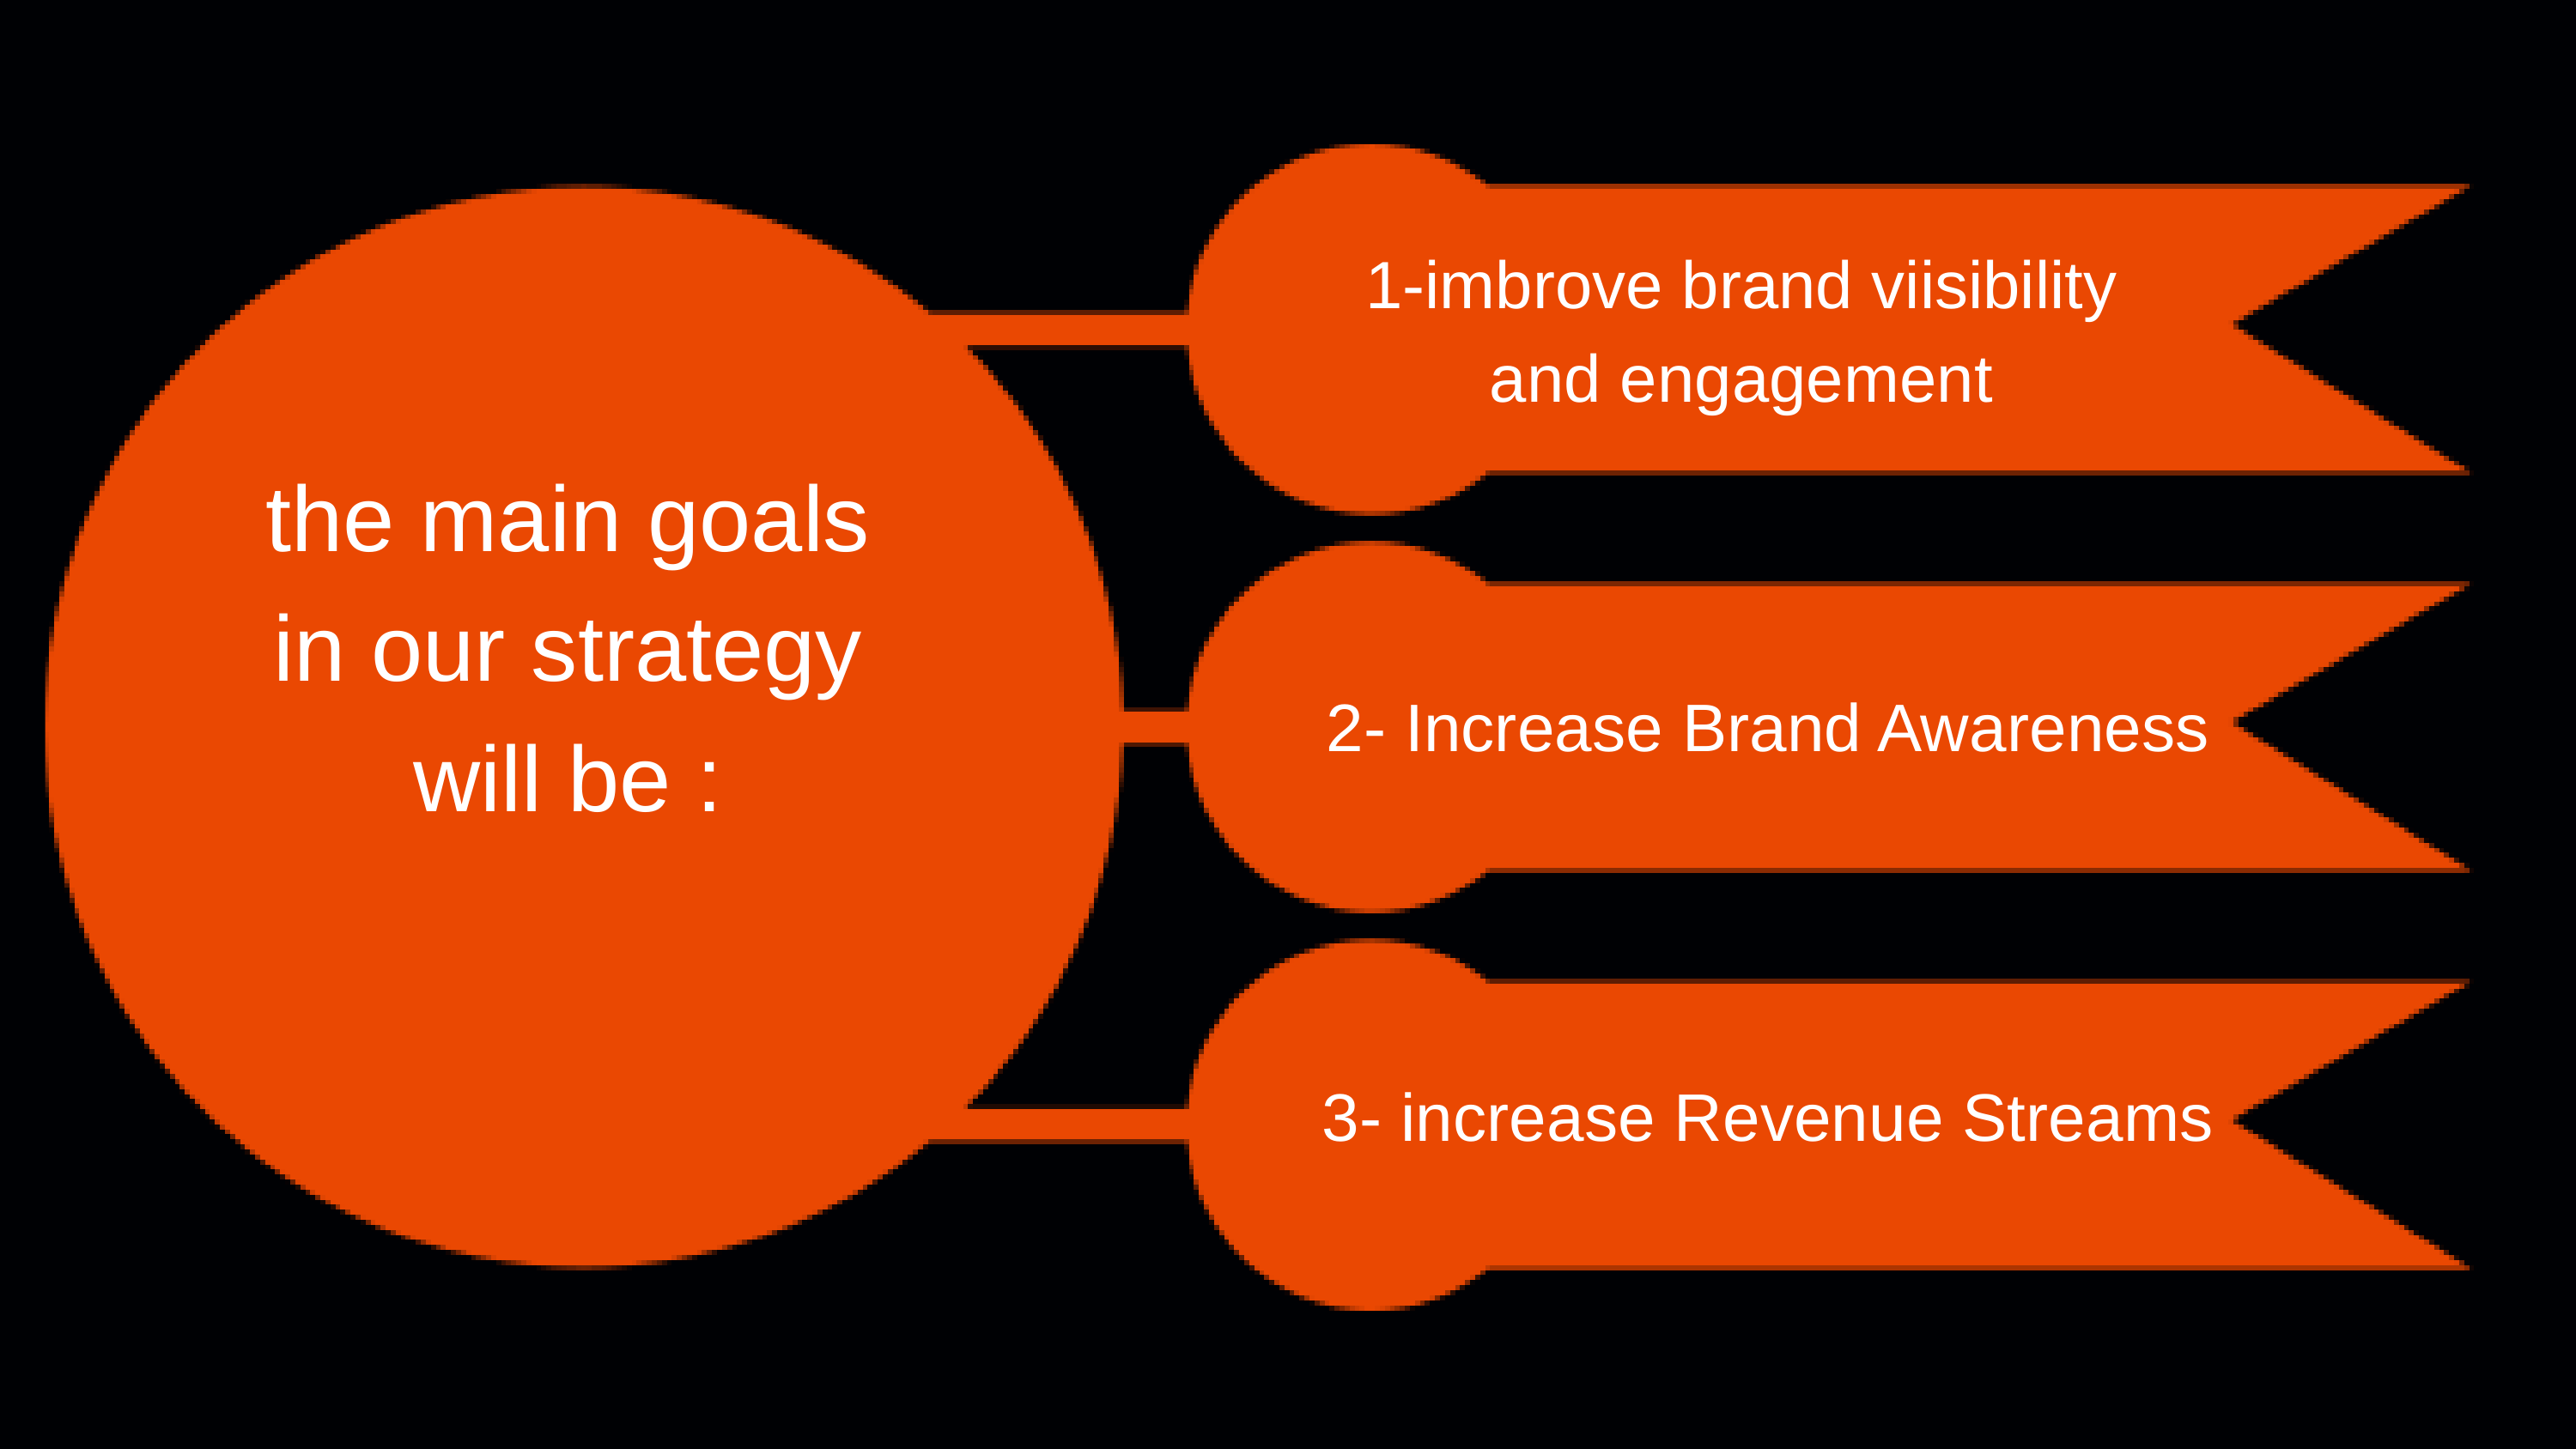

1-imbrove brand viisibility
and engagement
the main goals in our strategy will be :
our goals

2- Increase Brand Awareness

3- increase Revenue Streams